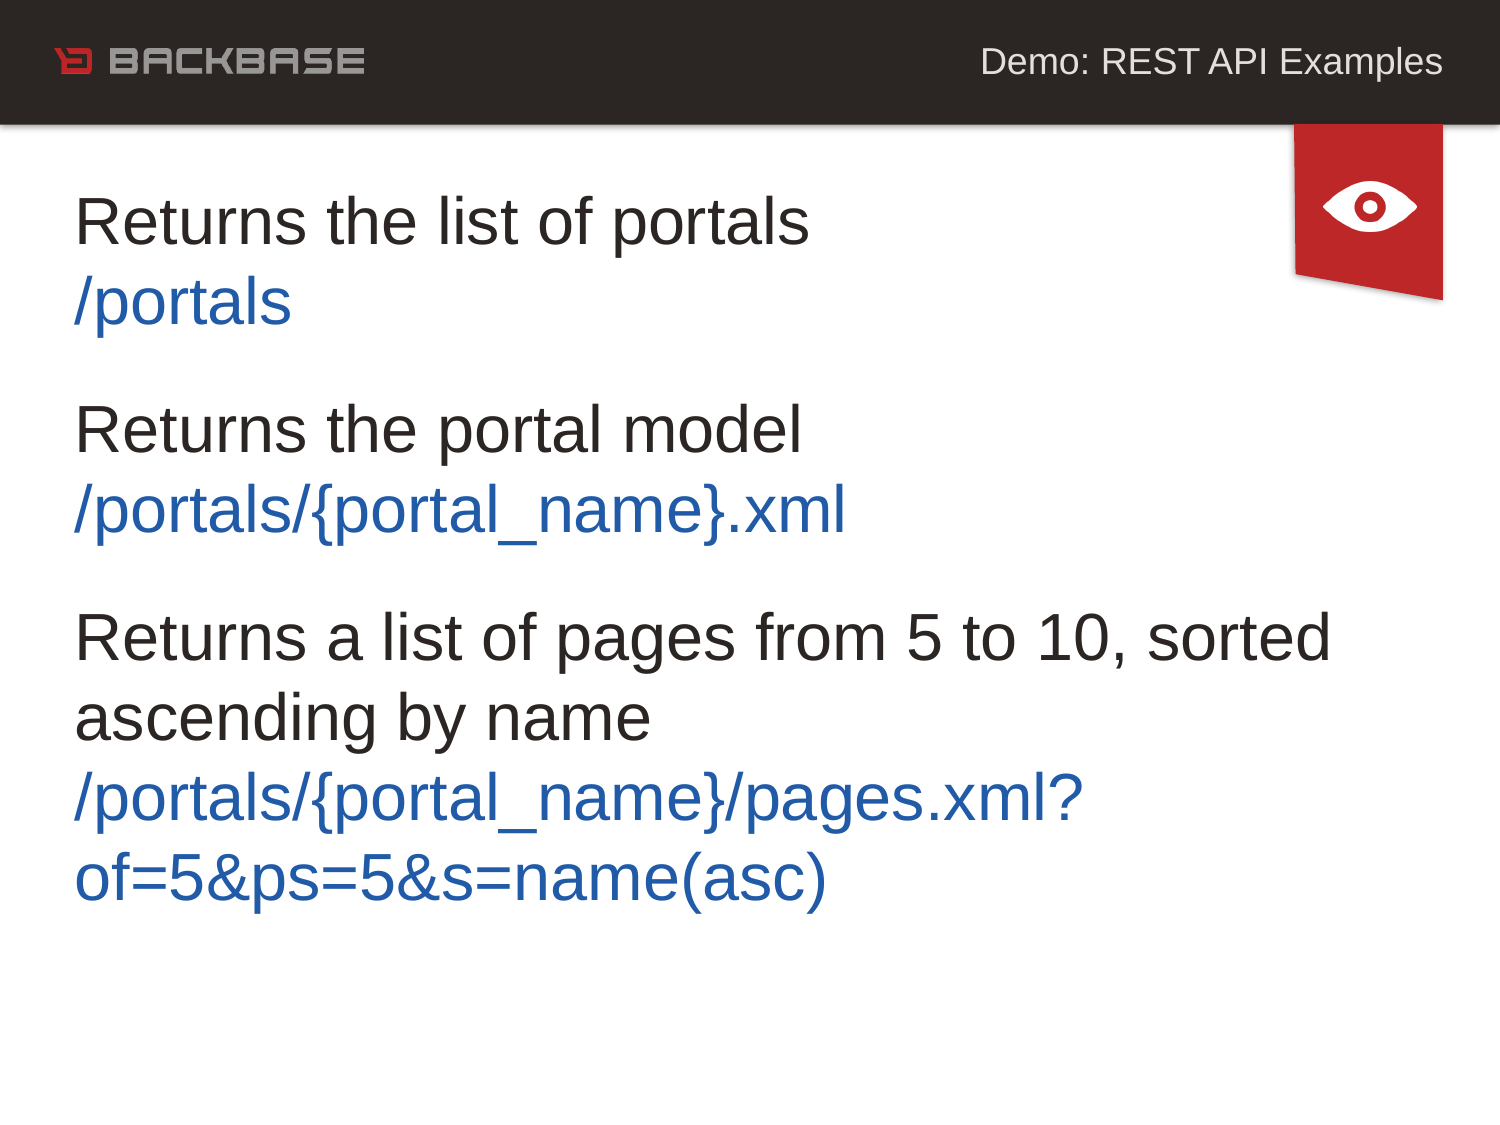

Demo: REST API Examples
Returns the list of portals
/portals

Returns the portal model
/portals/{portal_name}.xml

Returns a list of pages from 5 to 10, sorted ascending by name
/portals/{portal_name}/pages.xml?of=5&ps=5&s=name(asc)